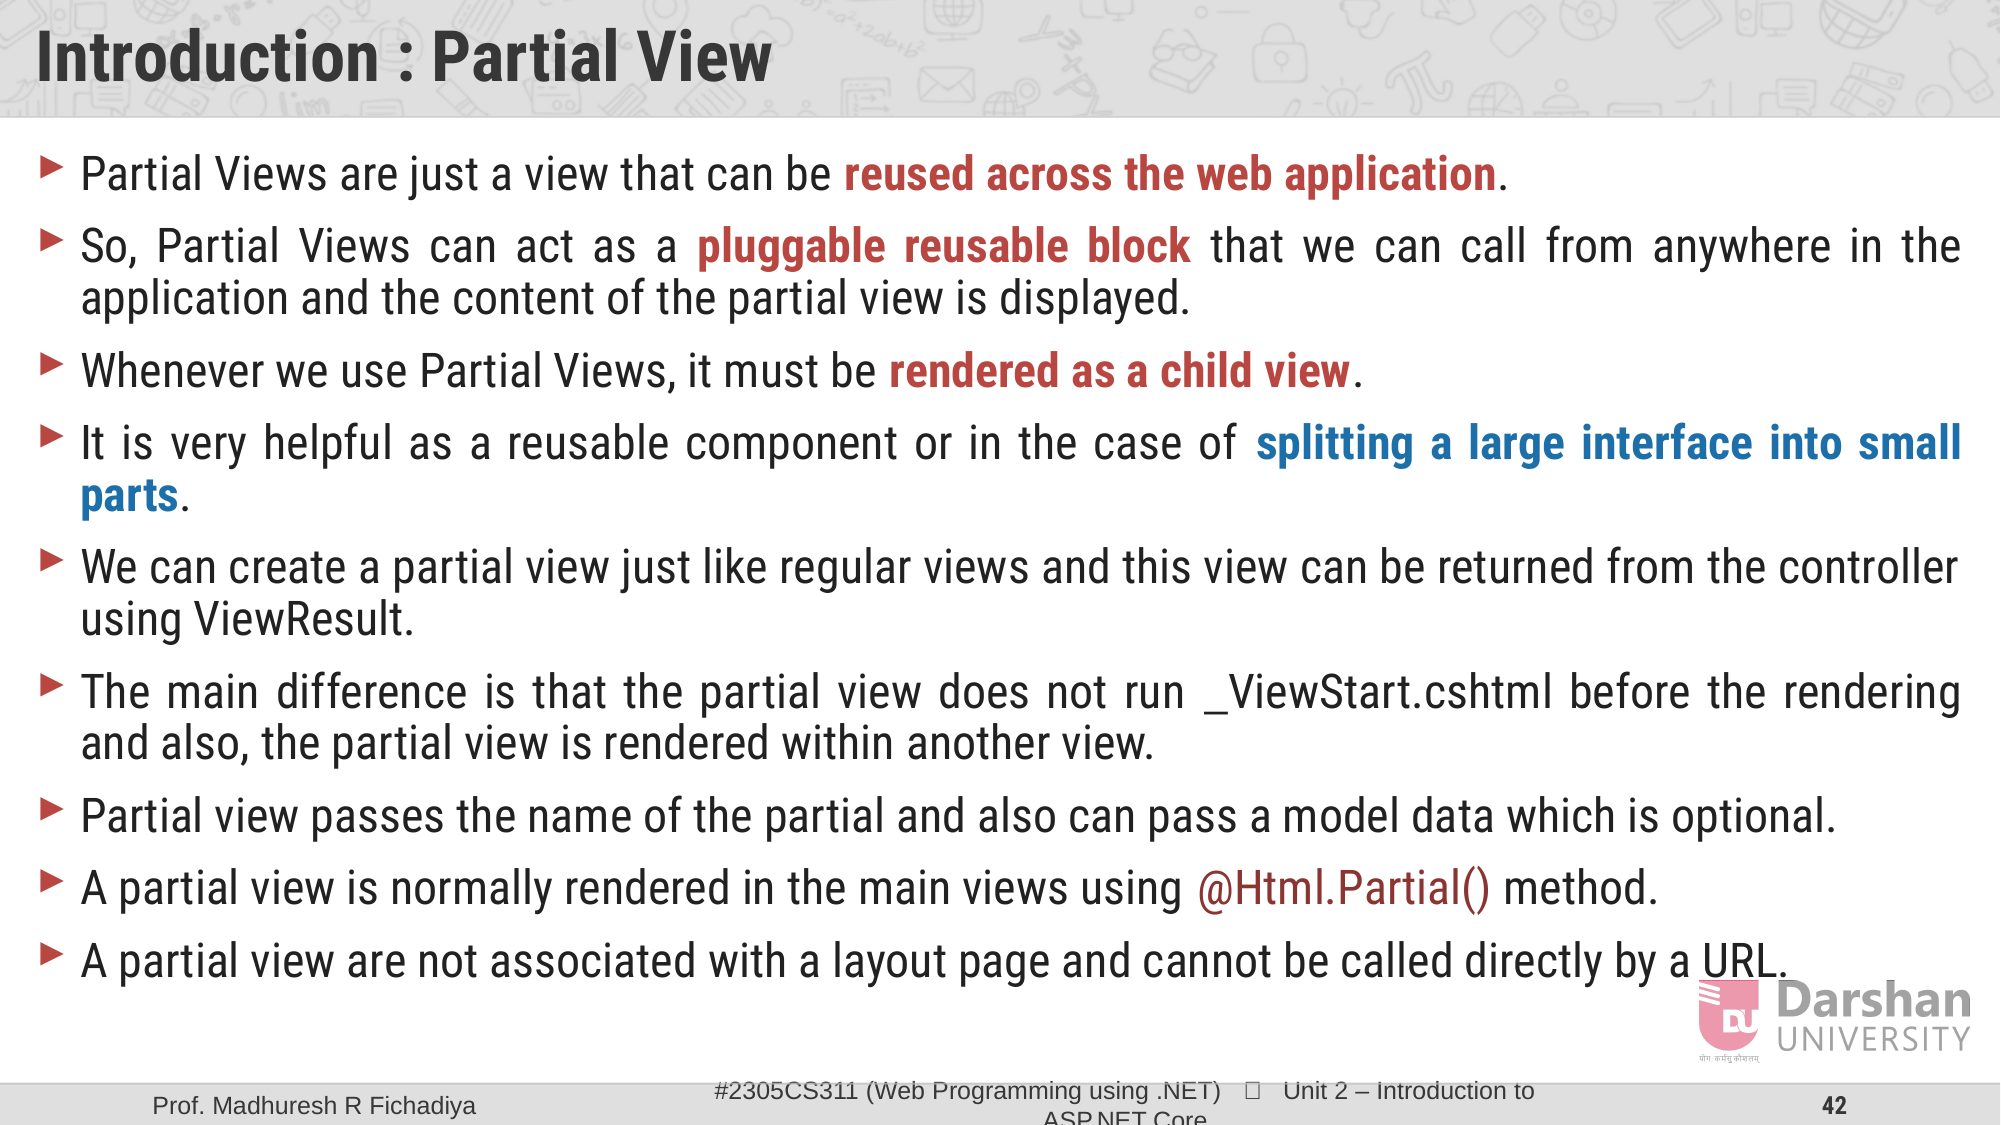

# Introduction : Partial View
Partial Views are just a view that can be reused across the web application.
So, Partial Views can act as a pluggable reusable block that we can call from anywhere in the application and the content of the partial view is displayed.
Whenever we use Partial Views, it must be rendered as a child view.
It is very helpful as a reusable component or in the case of splitting a large interface into small parts.
We can create a partial view just like regular views and this view can be returned from the controller using ViewResult.
The main difference is that the partial view does not run _ViewStart.cshtml before the rendering and also, the partial view is rendered within another view.
Partial view passes the name of the partial and also can pass a model data which is optional.
A partial view is normally rendered in the main views using @Html.Partial() method.
A partial view are not associated with a layout page and cannot be called directly by a URL.